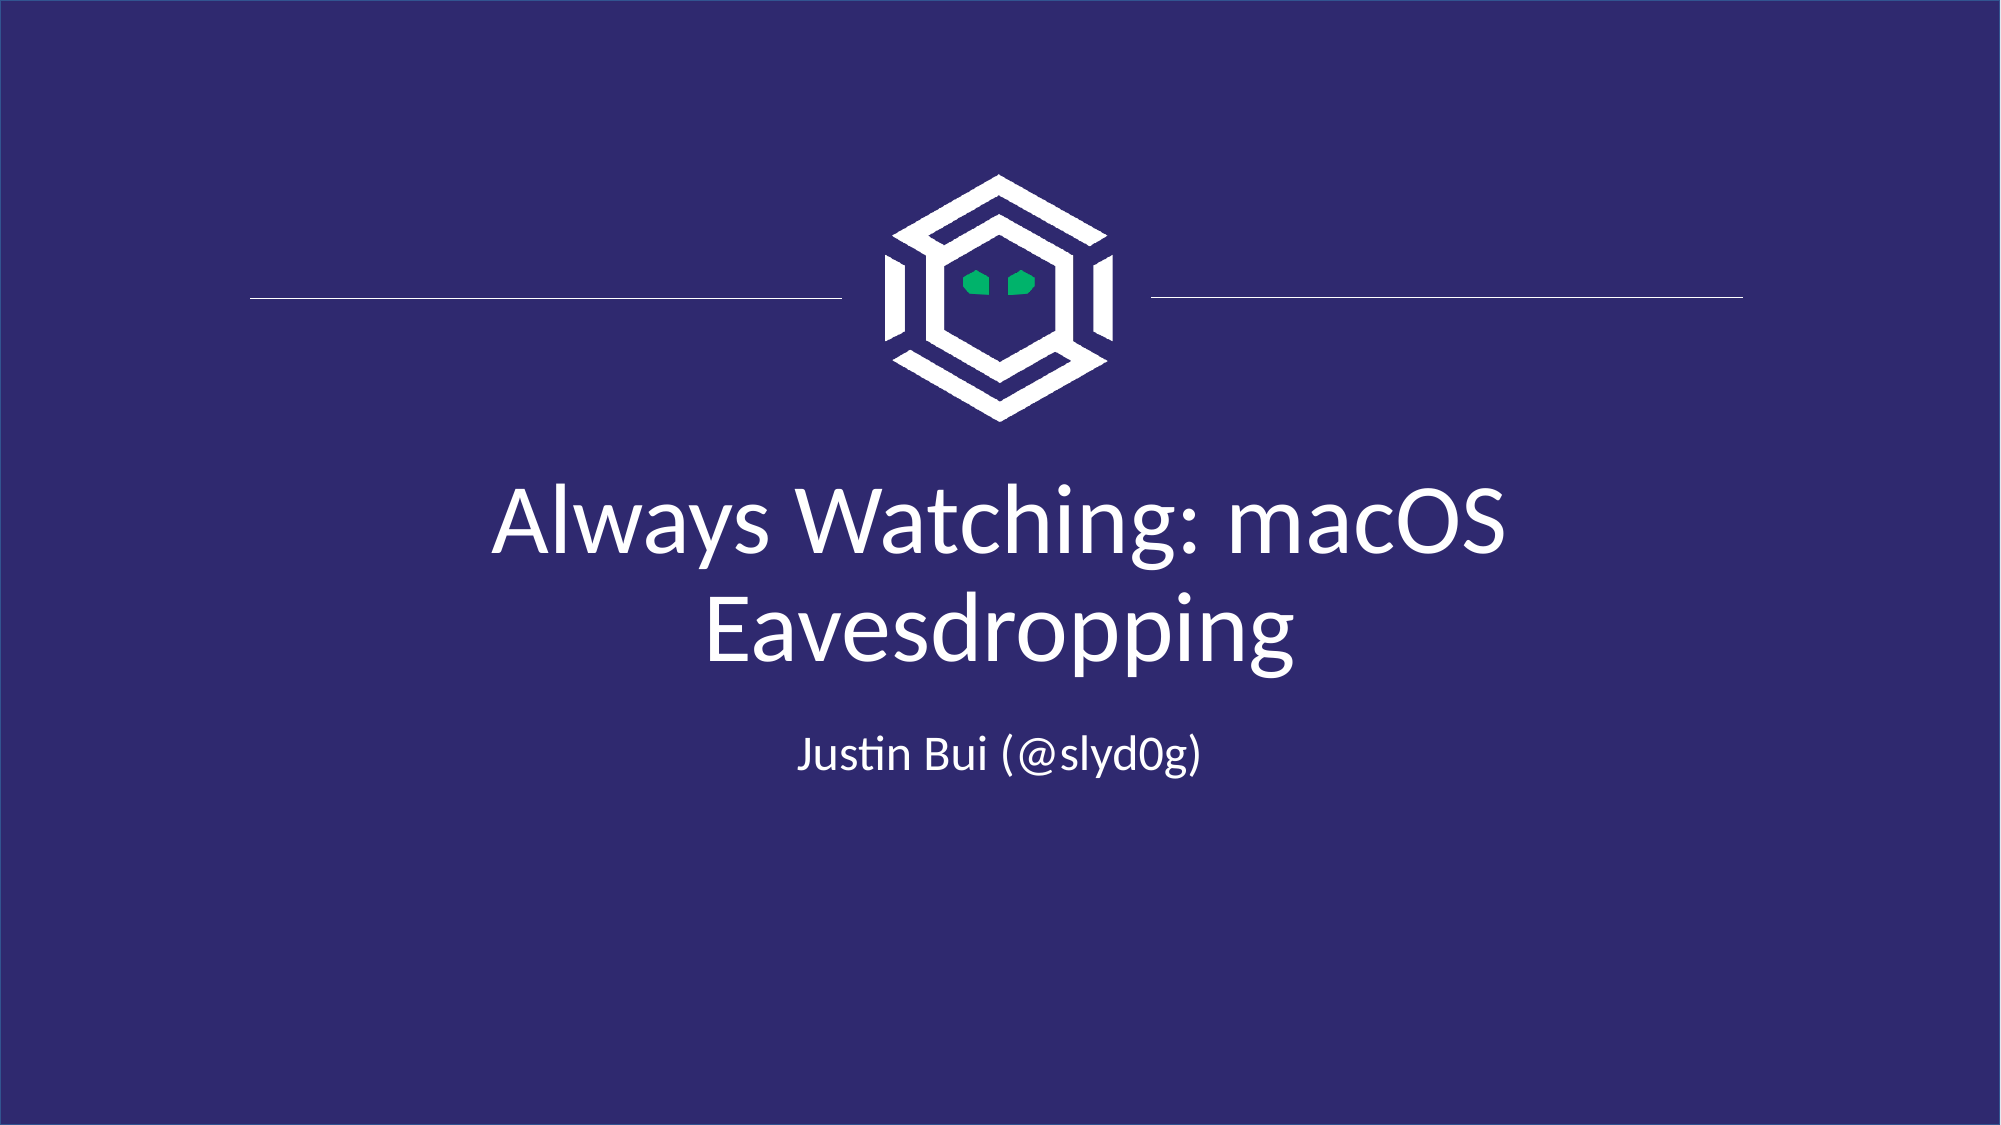

# Always Watching: macOS Eavesdropping
Justin Bui (@slyd0g)